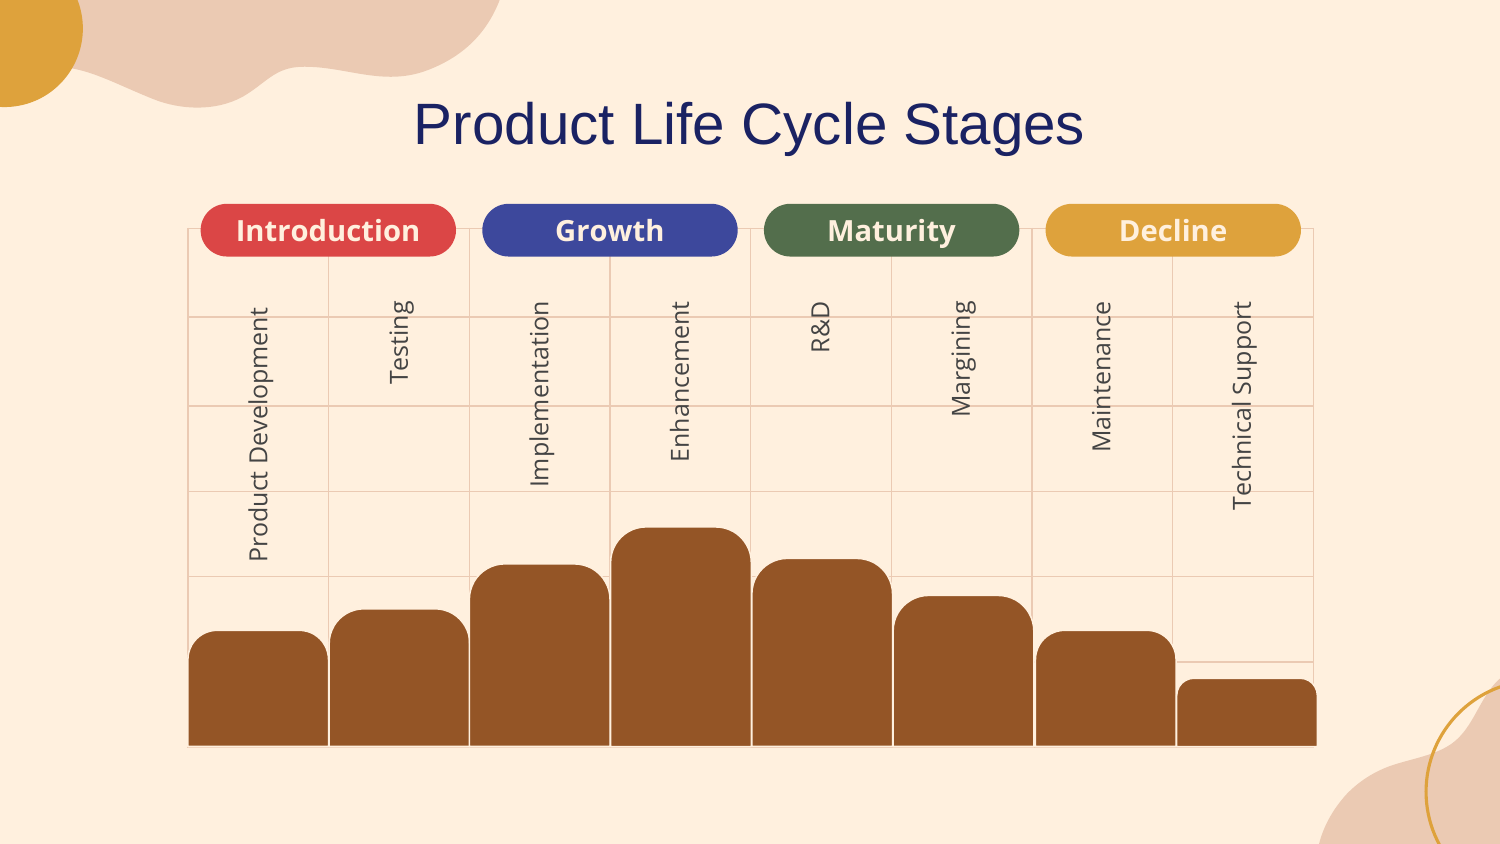

# Product Life Cycle Stages
Introduction
Growth
Maturity
Decline
|  |  |  |  |  |  |  |  |
| --- | --- | --- | --- | --- | --- | --- | --- |
|  |  |  |  |  |  |  |  |
|  |  |  |  |  |  |  |  |
|  |  |  |  |  |  |  |  |
|  |  |  |  |  |  |  |  |
|  |  |  |  |  |  |  |  |
Product Development
Testing
Implementation
Enhancement
R&D
Margining
Maintenance
Technical Support